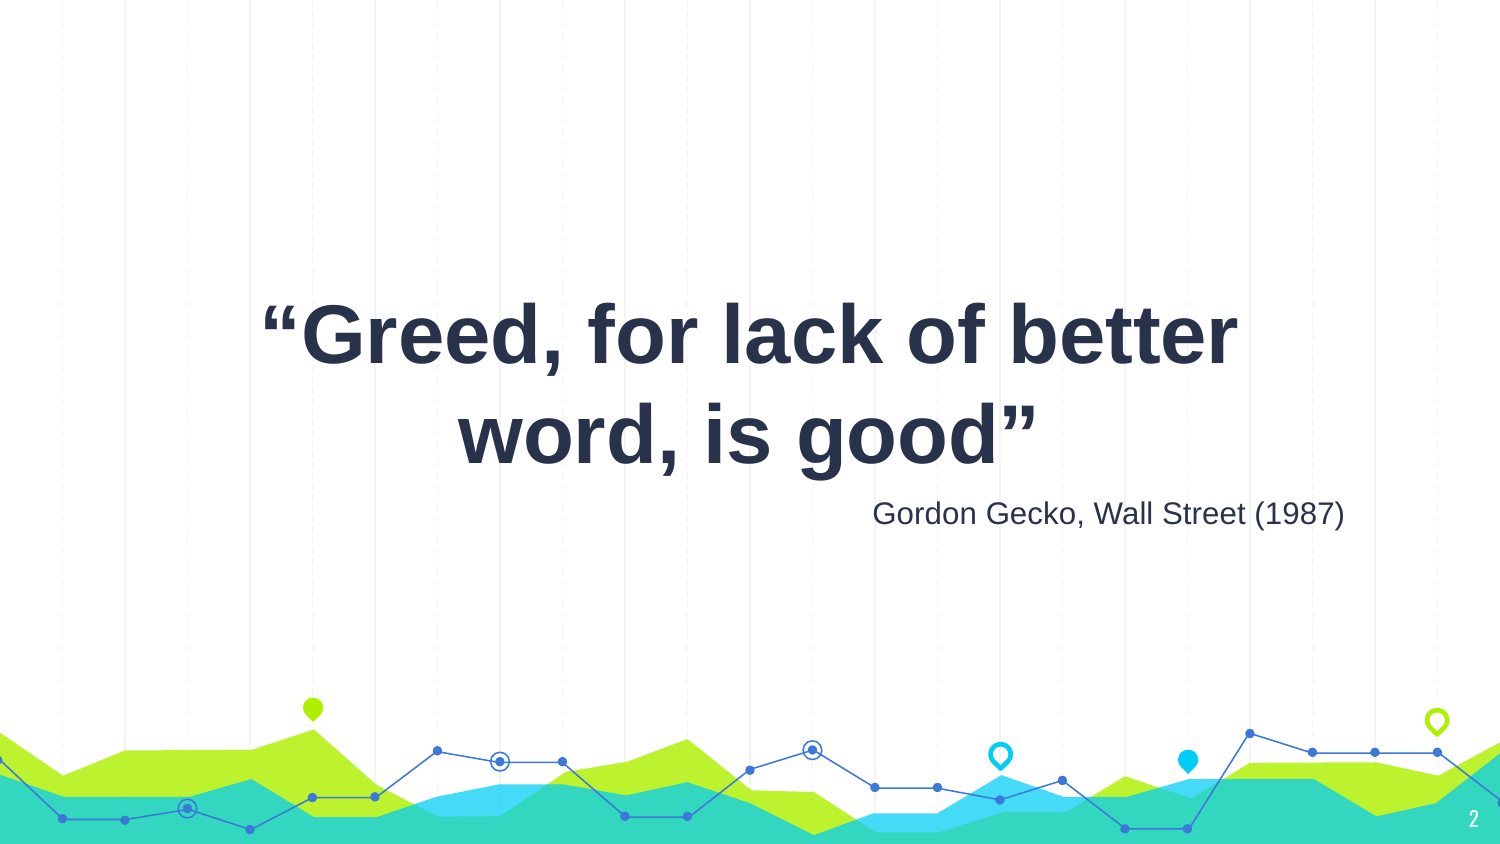

“Greed, for lack of better word, is good”
Gordon Gecko, Wall Street (1987)
2